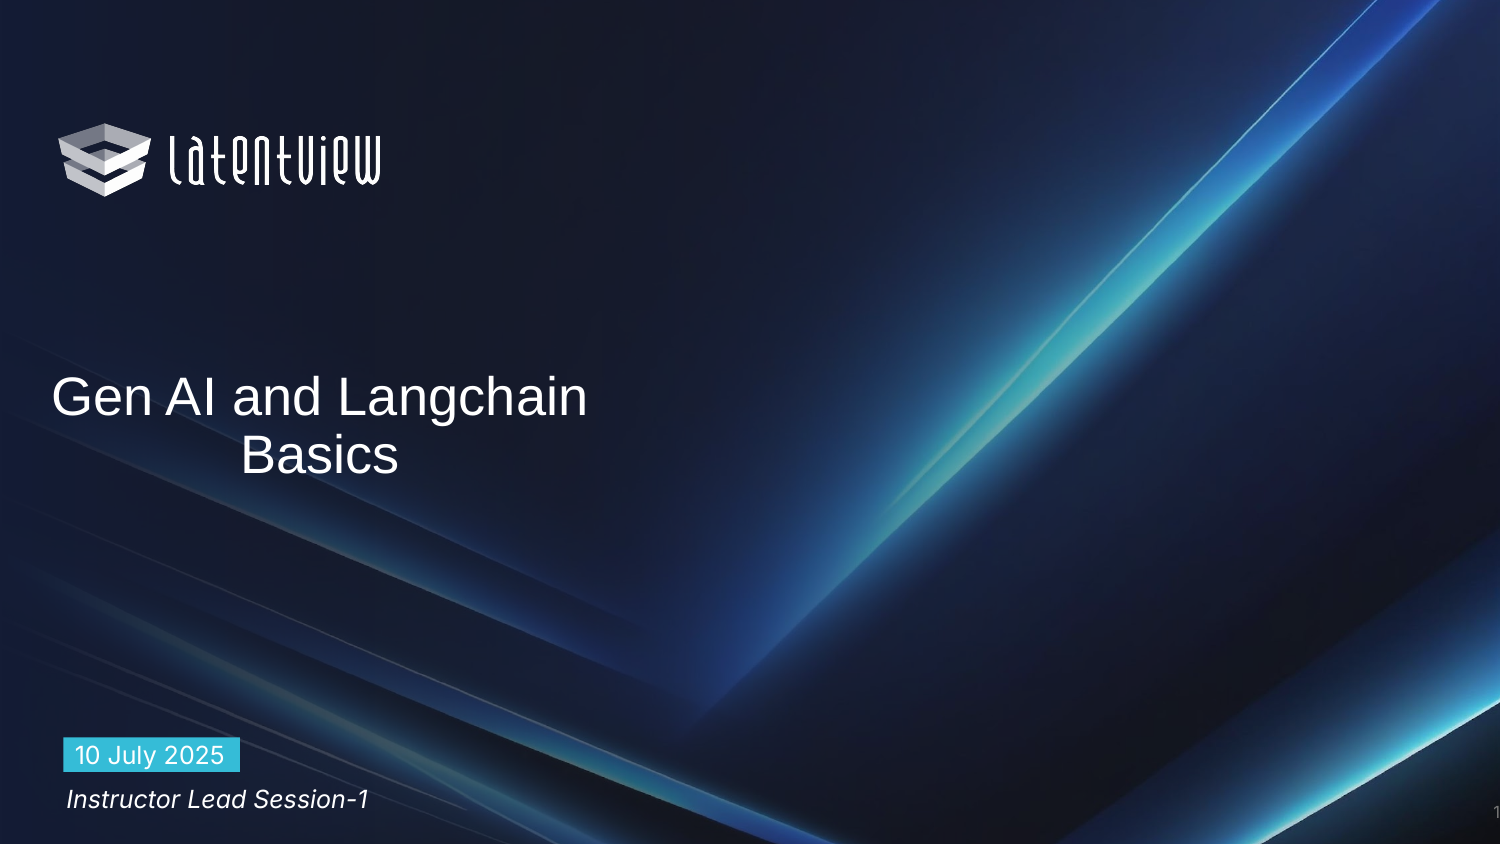

# Gen AI and Langchain Basics
10 July 2025
Instructor Lead Session-1
1